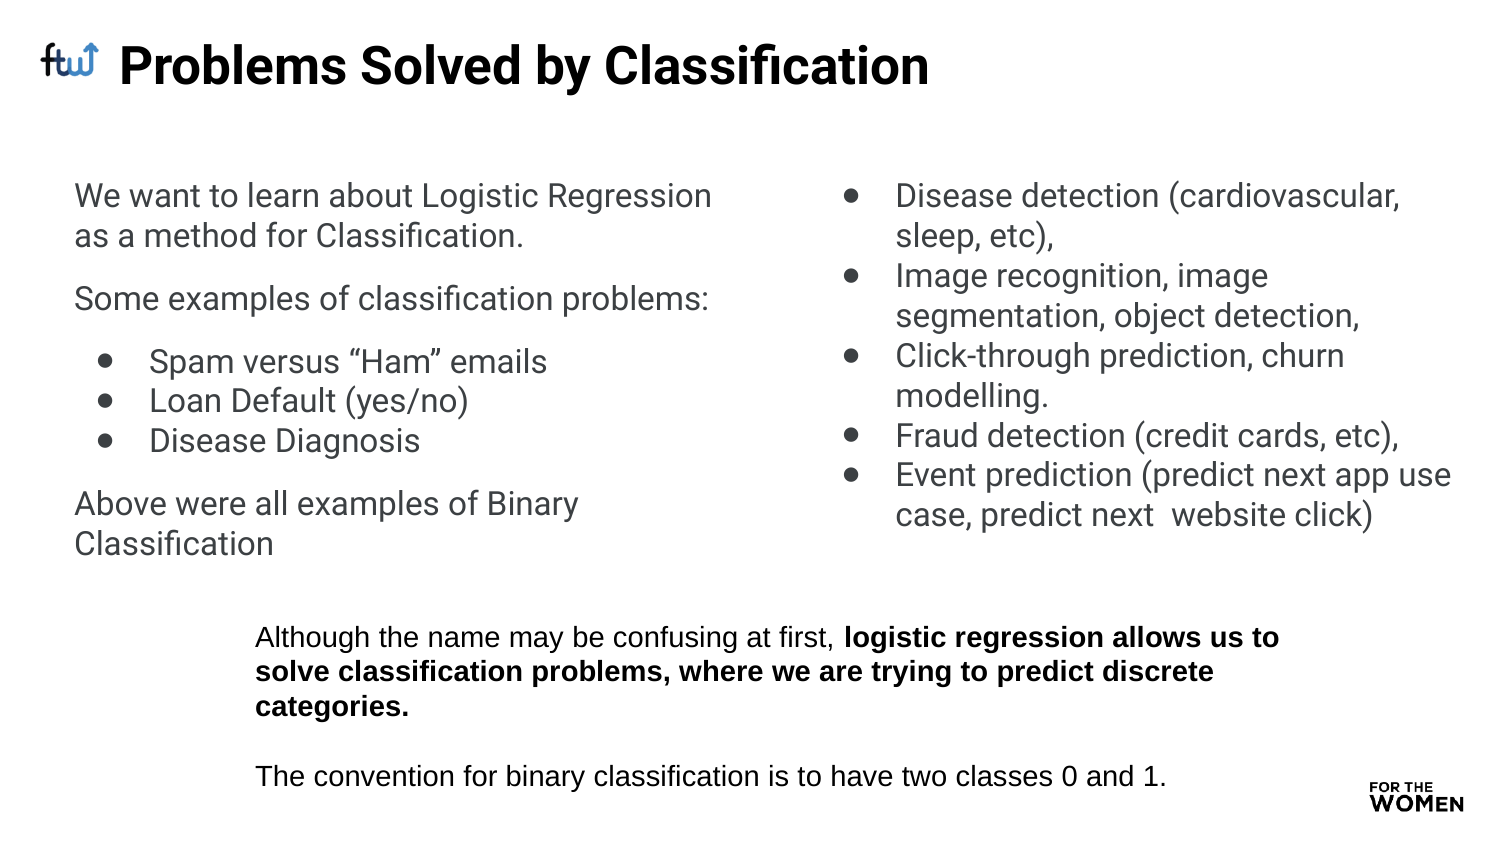

# Problems Solved by Classification
We want to learn about Logistic Regression as a method for Classification.
Some examples of classification problems:
Spam versus “Ham” emails
Loan Default (yes/no)
Disease Diagnosis
Above were all examples of Binary Classification
Disease detection (cardiovascular, sleep, etc),
Image recognition, image segmentation, object detection,
Click-through prediction, churn modelling.
Fraud detection (credit cards, etc),
Event prediction (predict next app use case, predict next  website click)

Although the name may be confusing at first, logistic regression allows us to solve classification problems, where we are trying to predict discrete categories.

The convention for binary classification is to have two classes 0 and 1.